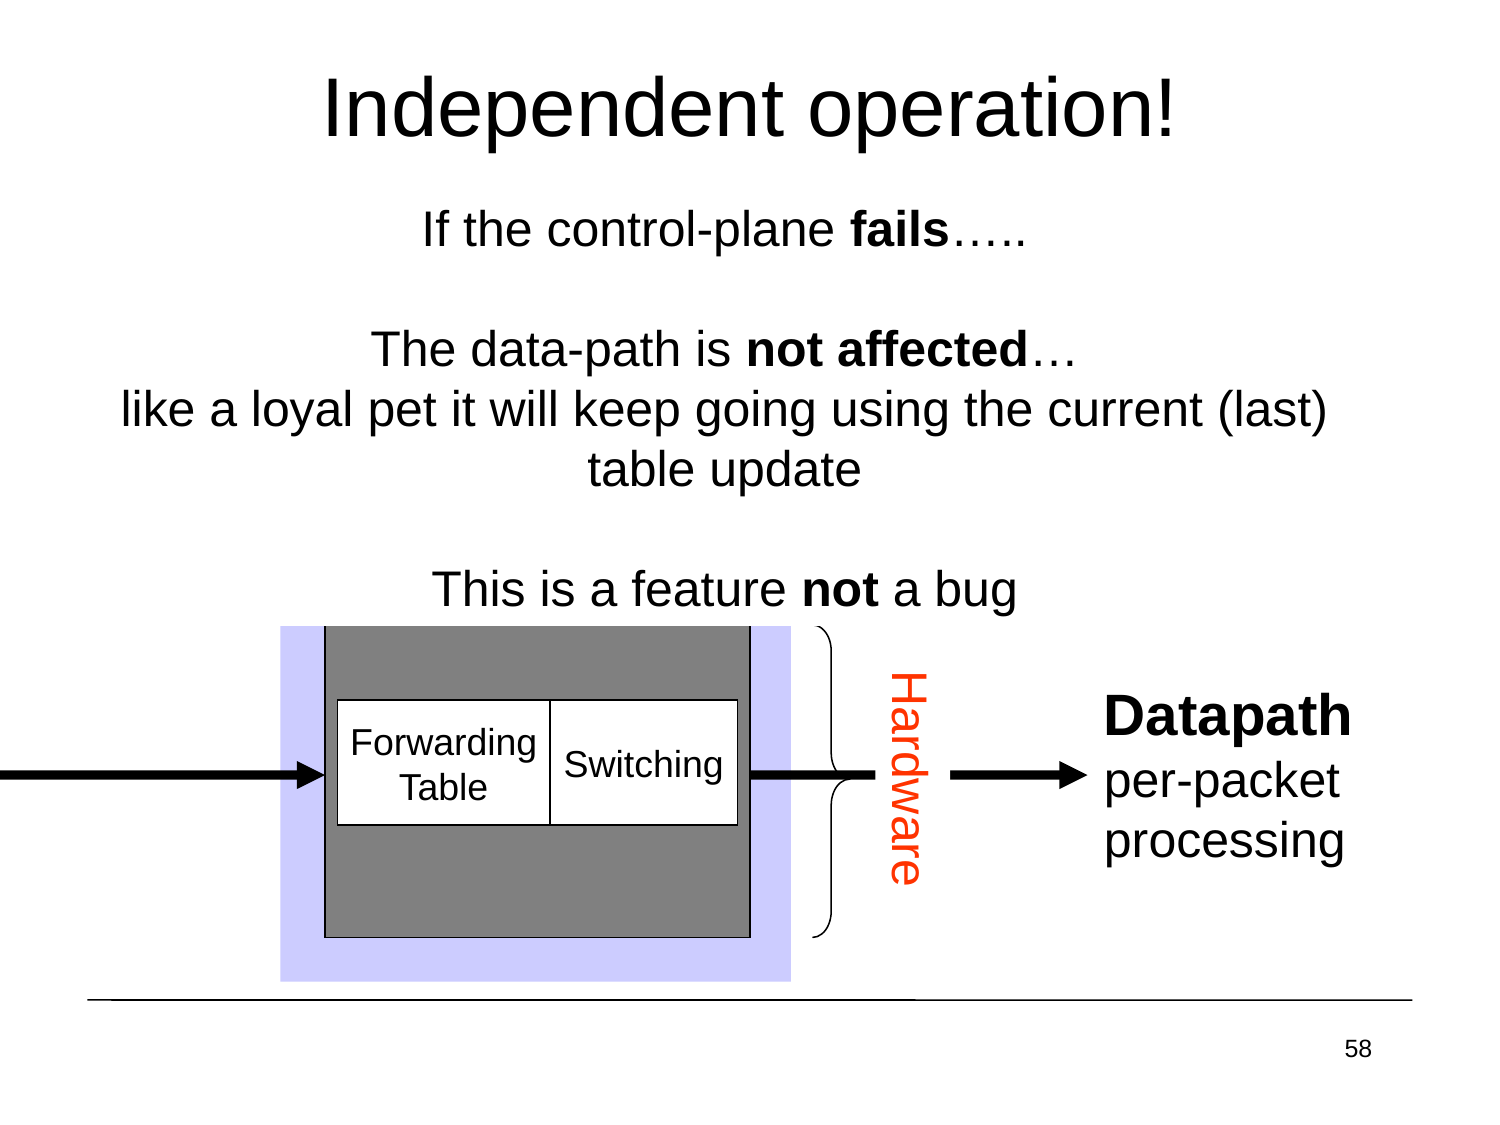

# Independent operation!

If the control-plane fails…..

The data-path is not affected…
like a loyal pet it will keep going using the current (last) table update

This is a feature not a bug

Software

Hardware
Management
& CLI
Control Plane
network-change
processing

Routing
Protocols
Routing
  Table

Datapath
per-packet
processing
Forwarding
Table
Switching

58